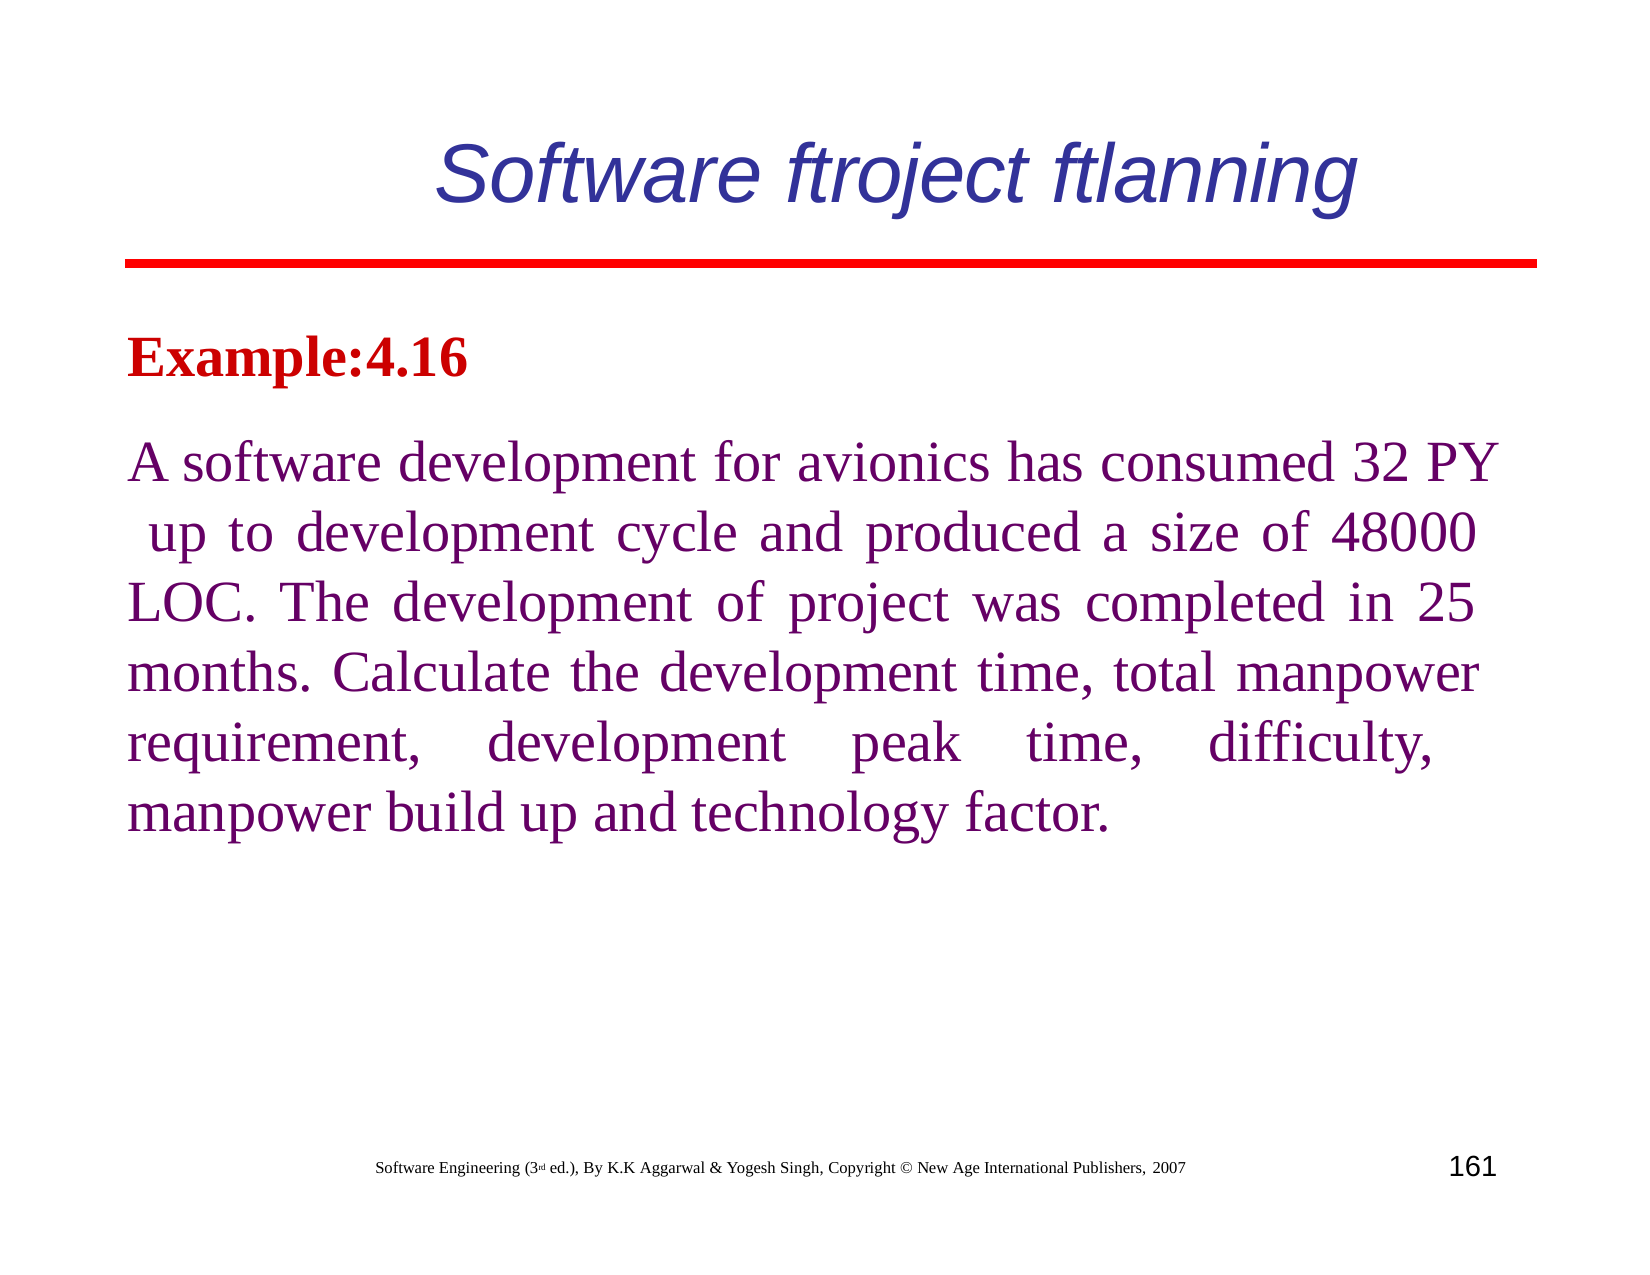

# Software ftroject ftlanning

Example:4.16
A software development for avionics has consumed 32 PY  up to development cycle and produced a size of 48000  LOC. The development of project was completed in 25  months. Calculate the development time, total manpower  requirement, development peak time, difficulty,  manpower build up and technology factor.
161
Software Engineering (3rd  ed.), By K.K Aggarwal & Yogesh Singh, Copyright © New Age International Publishers, 2007